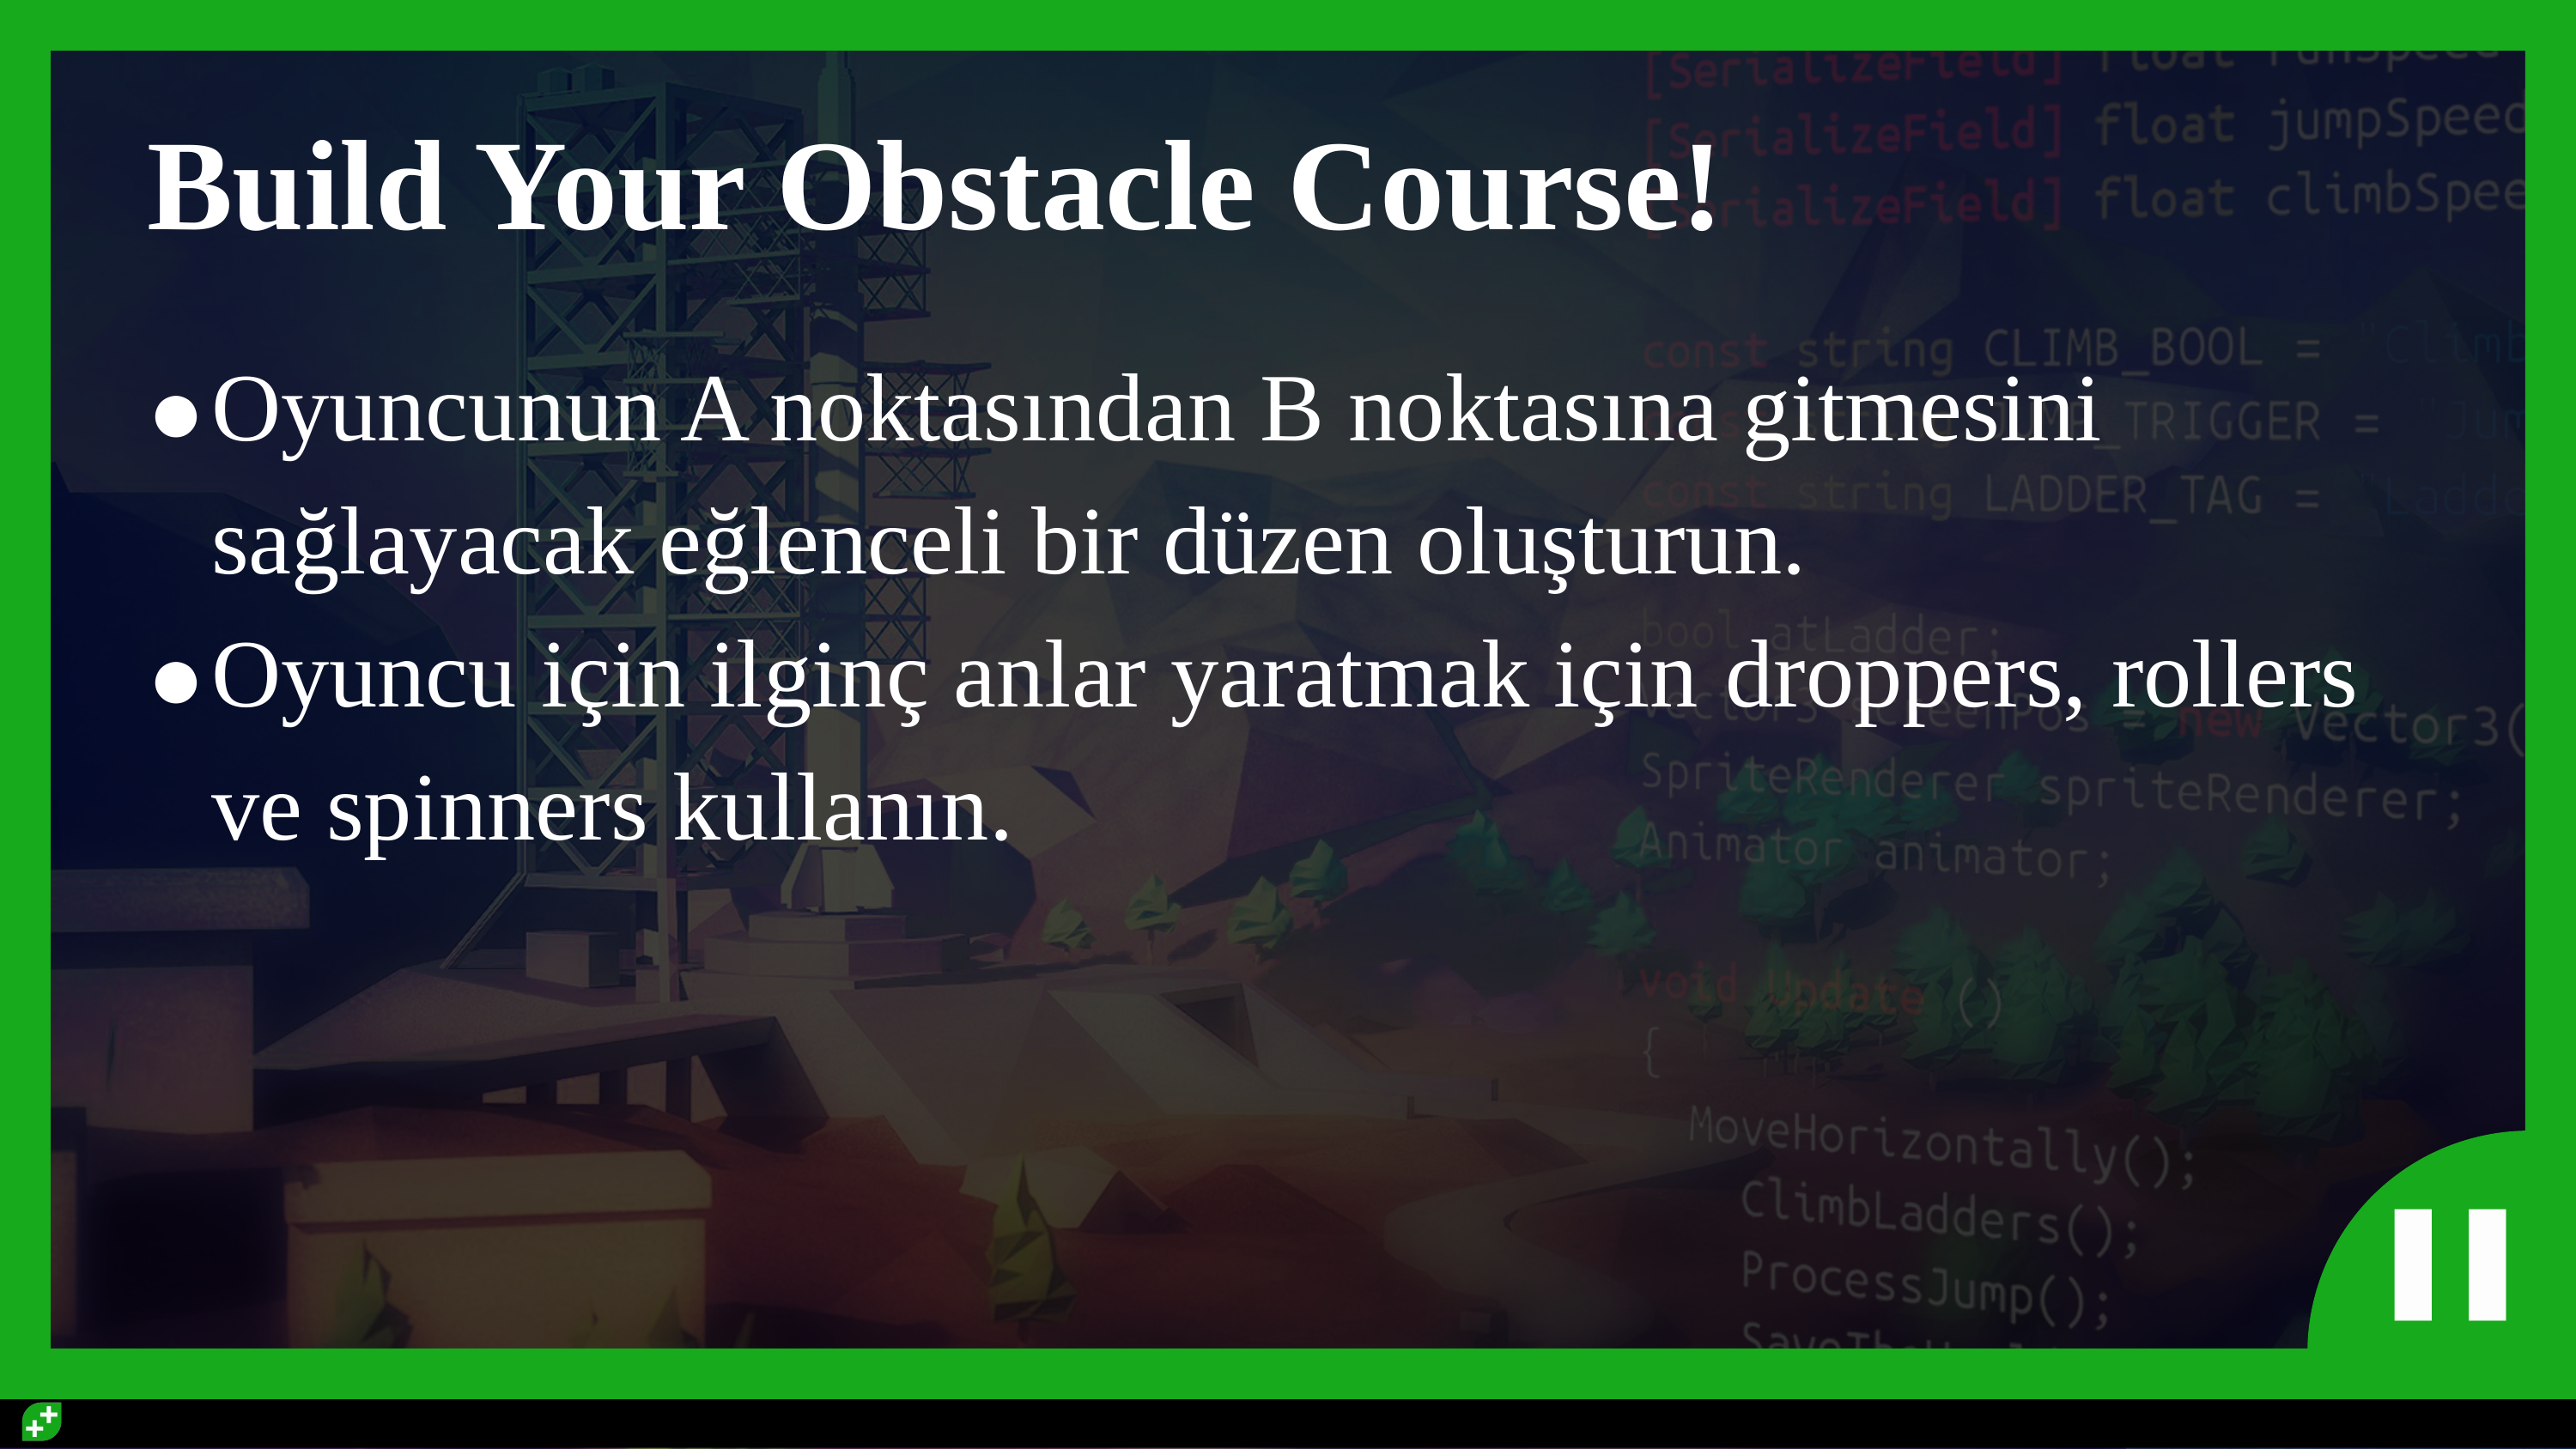

# Build Your Obstacle Course!
Oyuncunun A noktasından B noktasına gitmesini sağlayacak eğlenceli bir düzen oluşturun.
Oyuncu için ilginç anlar yaratmak için droppers, rollers ve spinners kullanın.